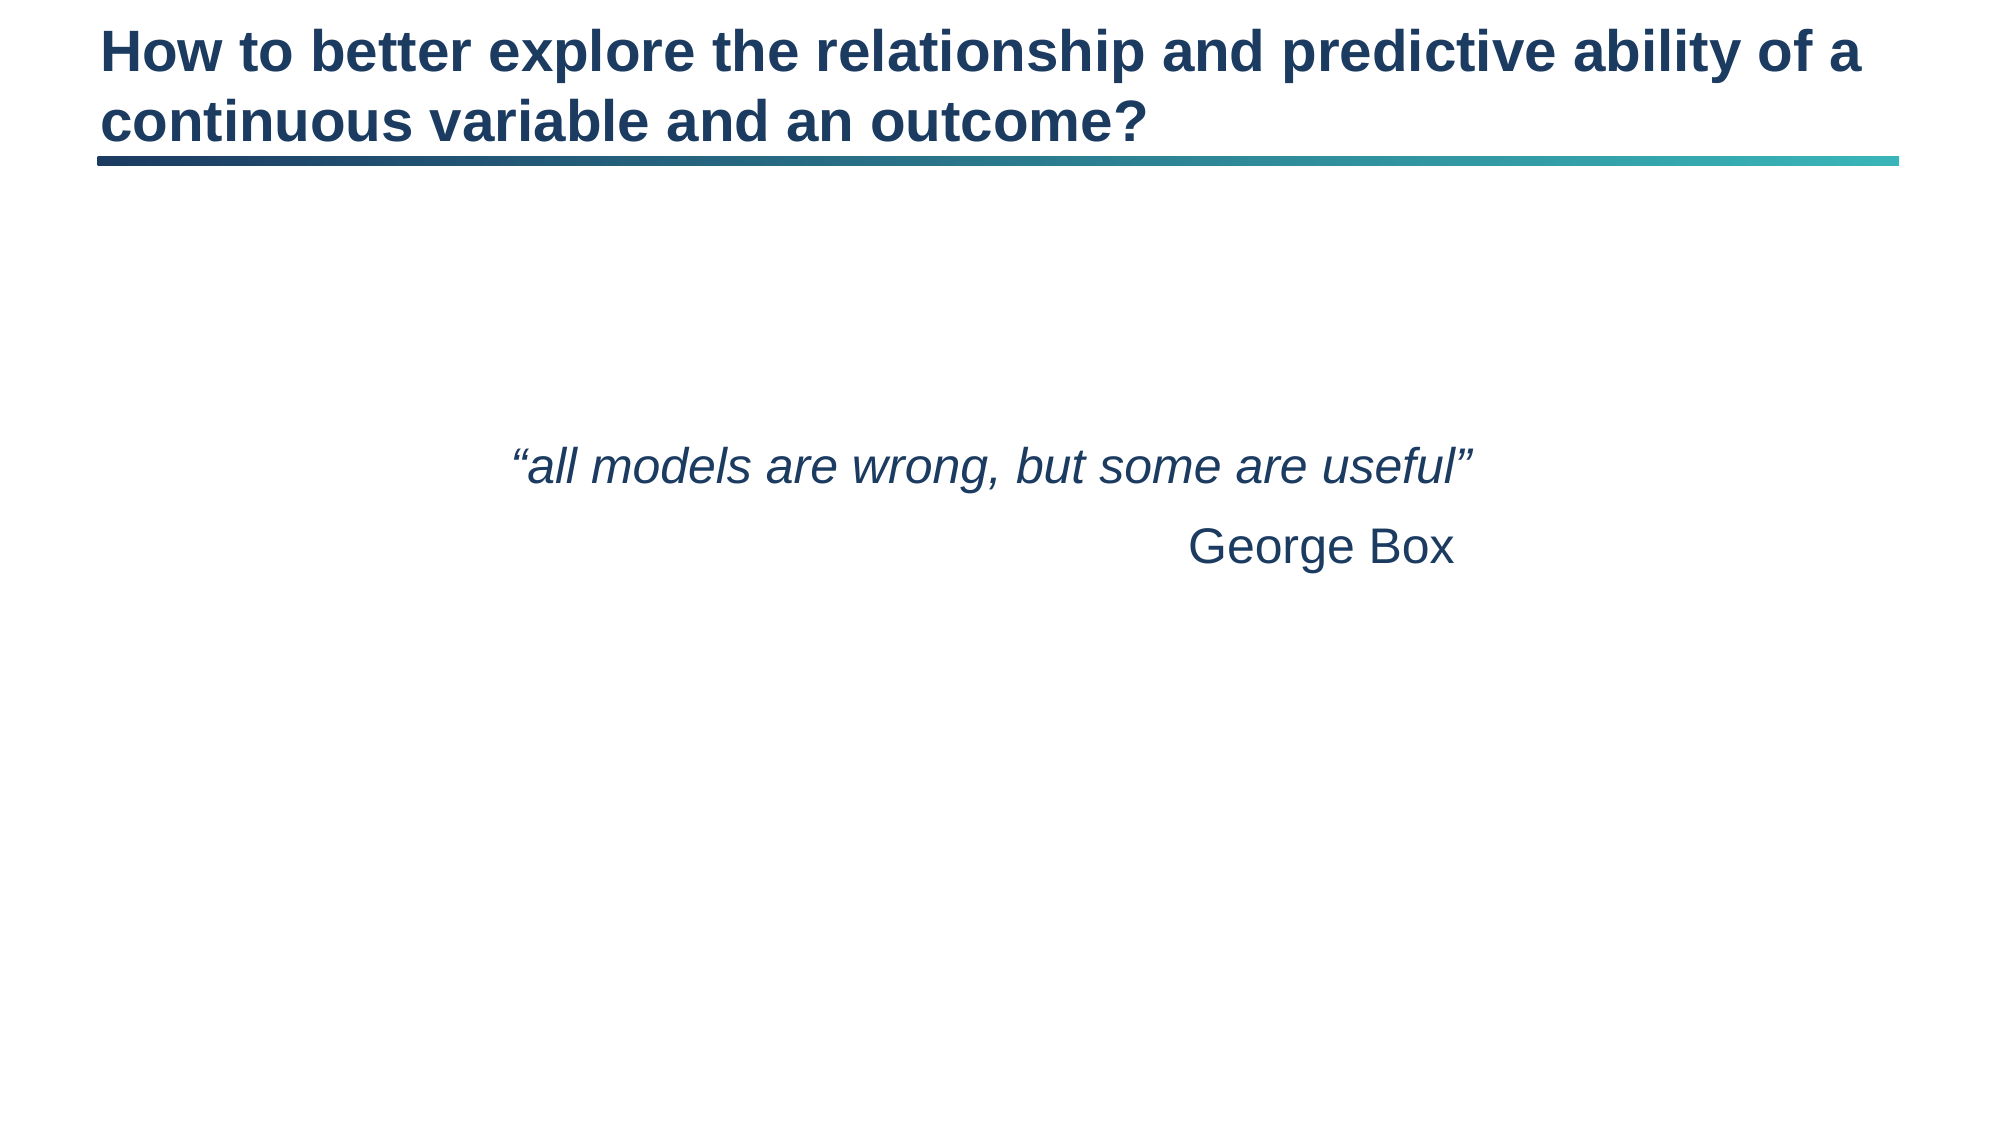

# How to better explore the relationship and predictive ability of a continuous variable and an outcome?
“all models are wrong, but some are useful”
George Box